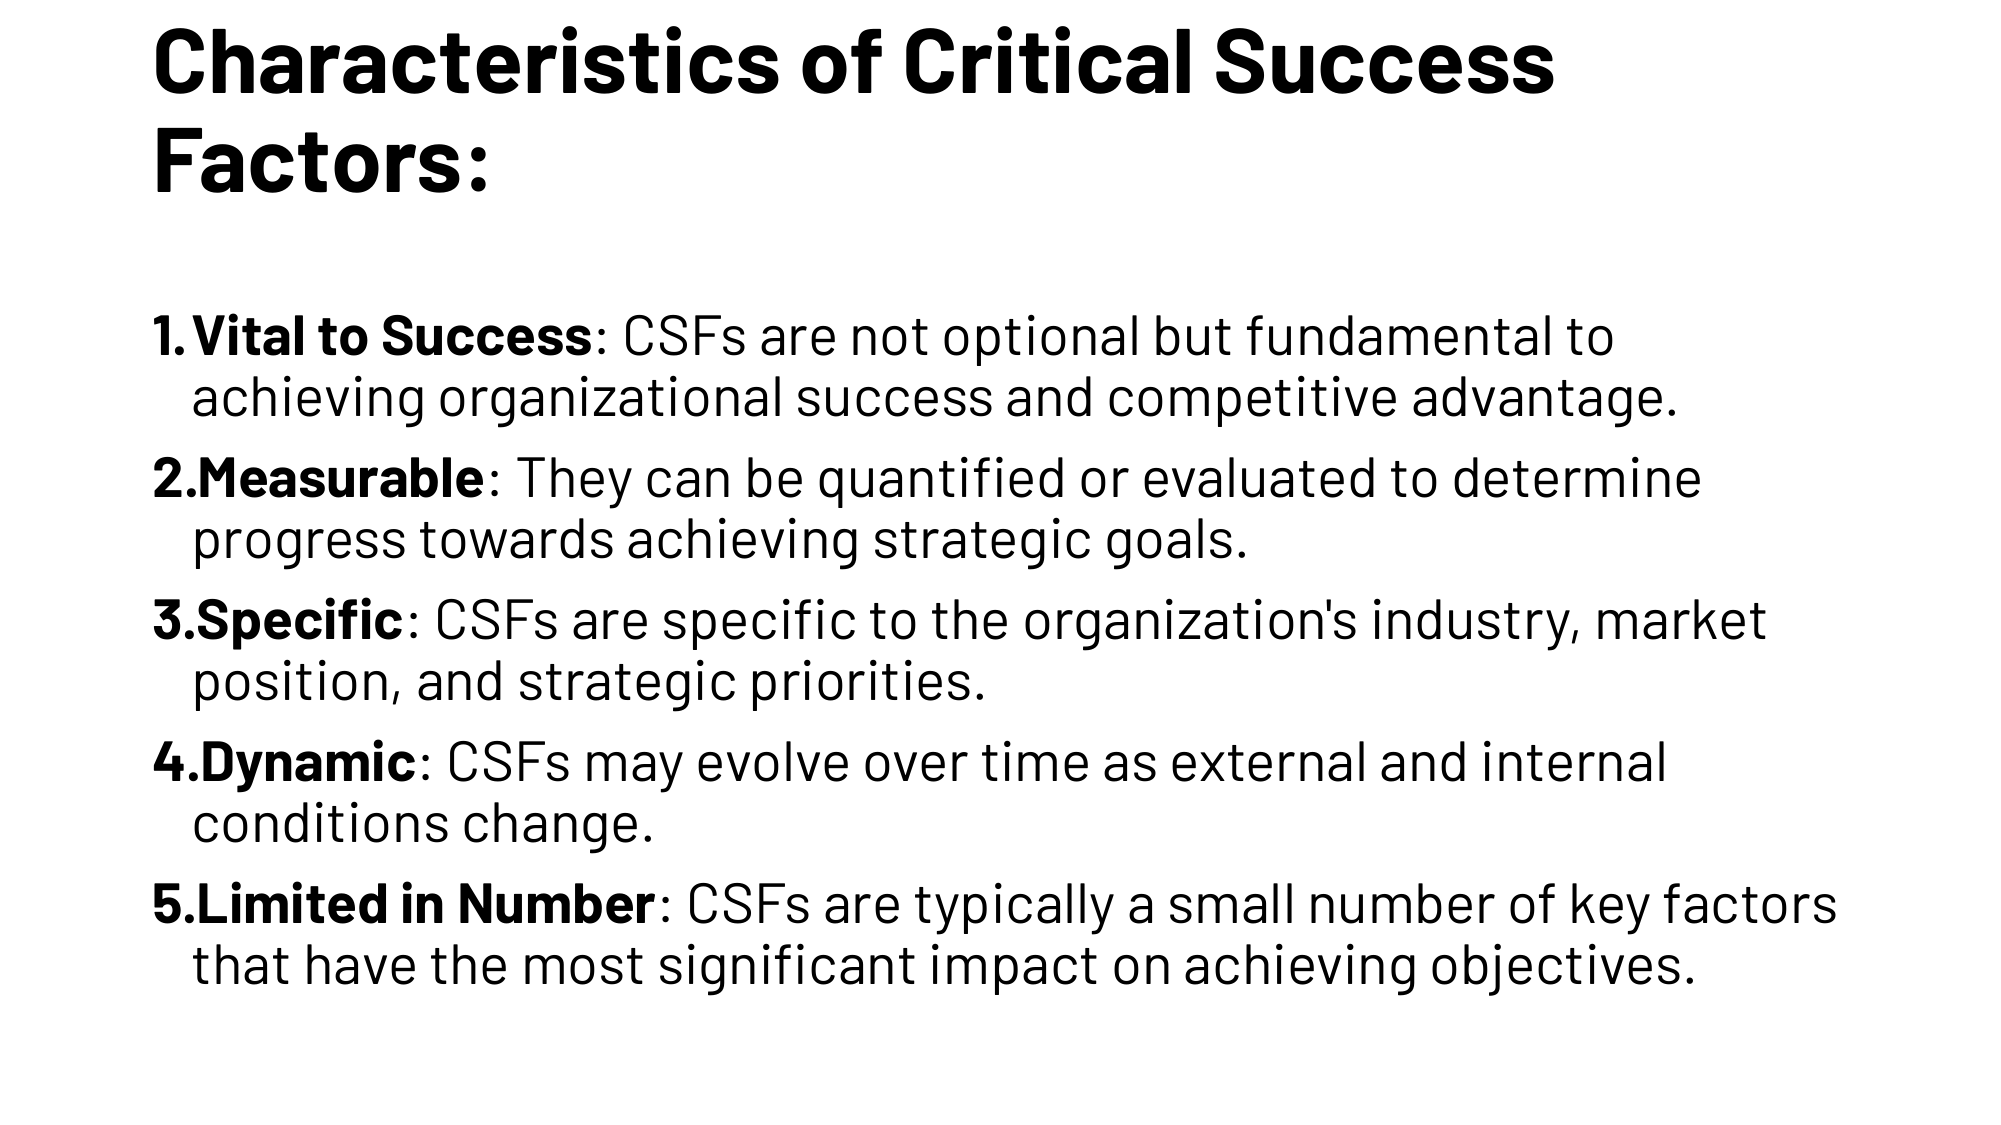

# Characteristics of Critical Success Factors:
Vital to Success: CSFs are not optional but fundamental to achieving organizational success and competitive advantage.
Measurable: They can be quantified or evaluated to determine progress towards achieving strategic goals.
Specific: CSFs are specific to the organization's industry, market position, and strategic priorities.
Dynamic: CSFs may evolve over time as external and internal conditions change.
Limited in Number: CSFs are typically a small number of key factors that have the most significant impact on achieving objectives.